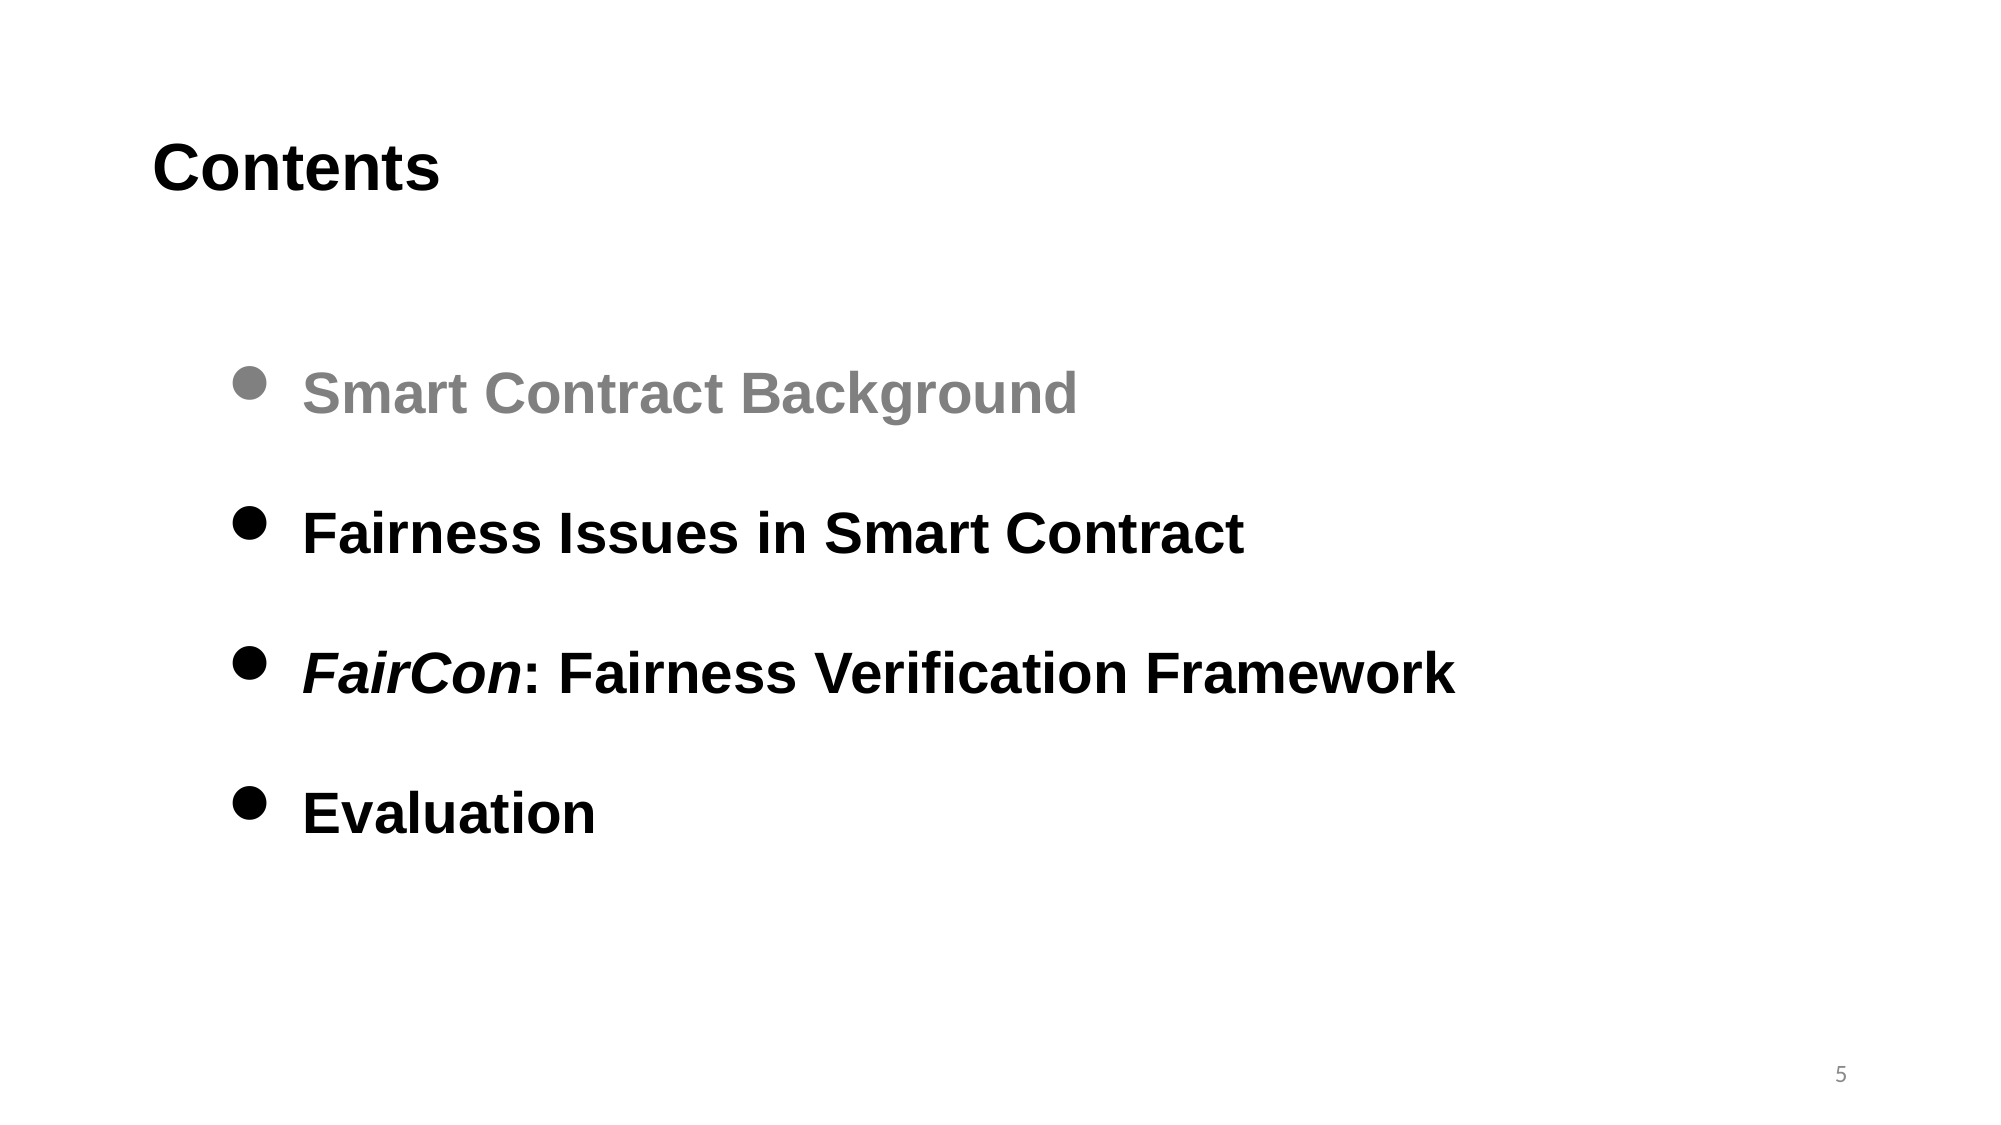

# Contents
Smart Contract Background

Fairness Issues in Smart Contract

FairCon: Fairness Verification Framework

Evaluation
5